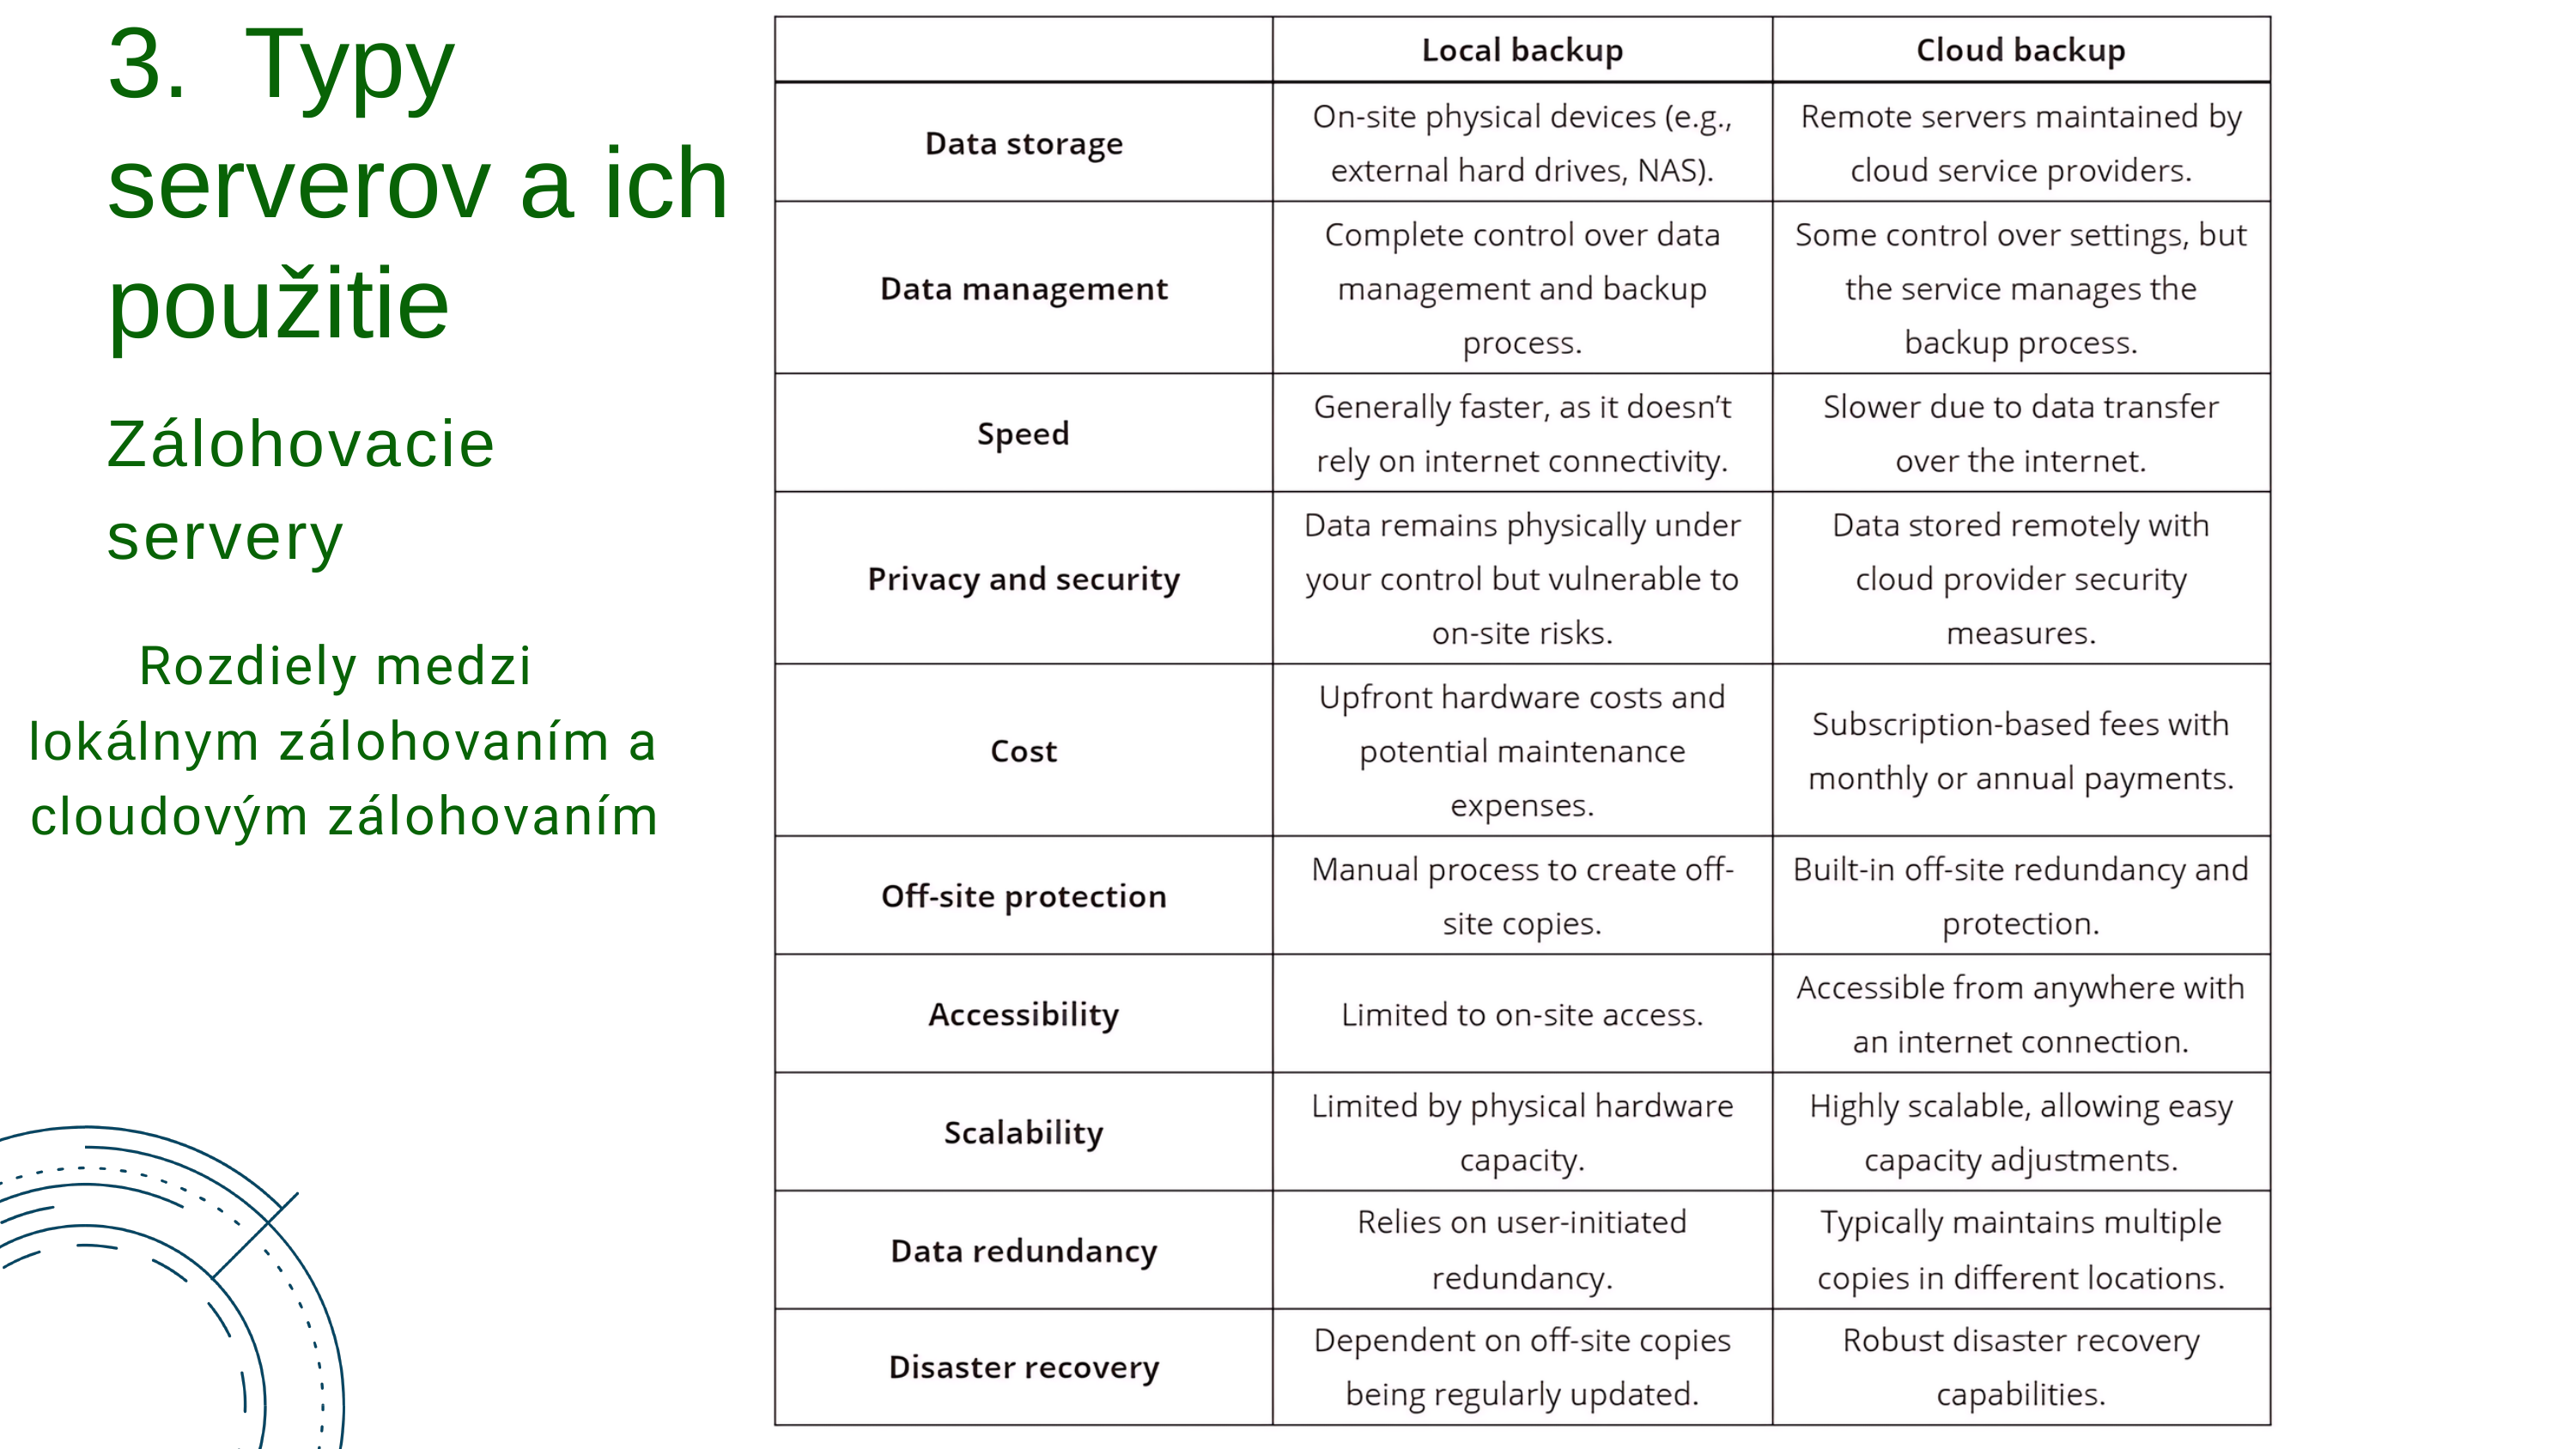

3.  Typy serverov a ich použitie
Zálohovacie servery
Rozdiely medzi  lokálnym zálohovaním a cloudovým zálohovaním